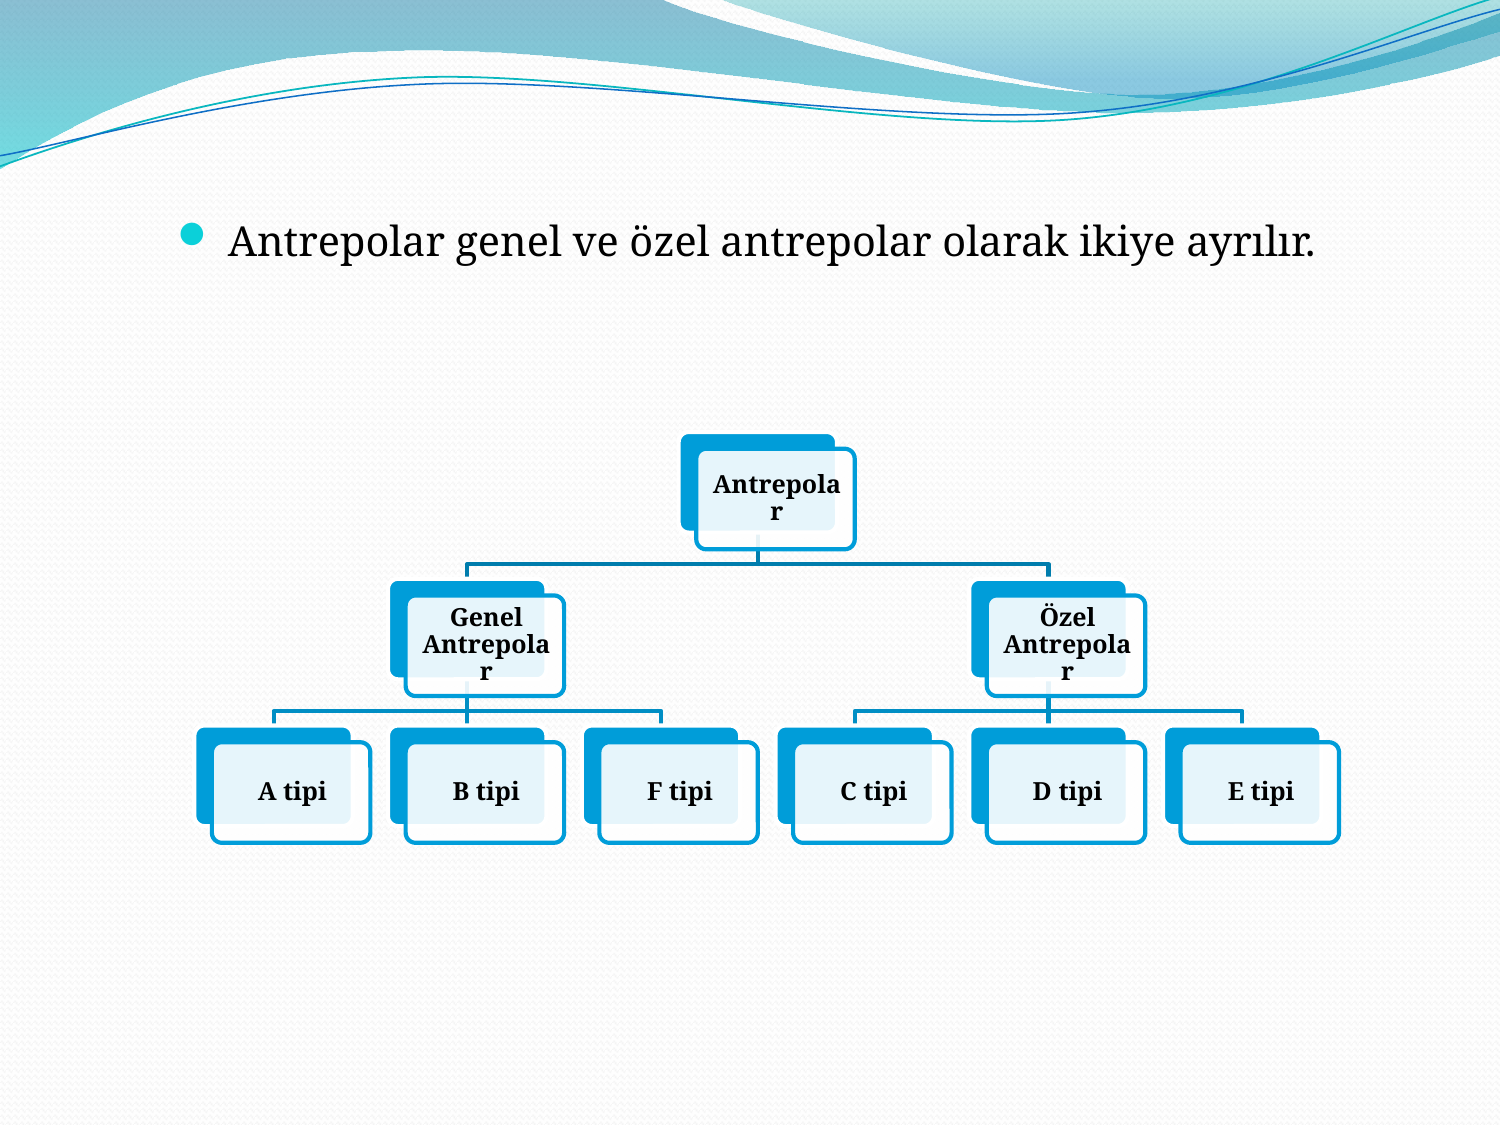

Antrepolar genel ve özel antrepolar olarak ikiye ayrılır.

Antrepolar
Genel Antrepolar
A tipi
B tipi
F tipi
Özel Antrepolar
C tipi
D tipi
E tipi